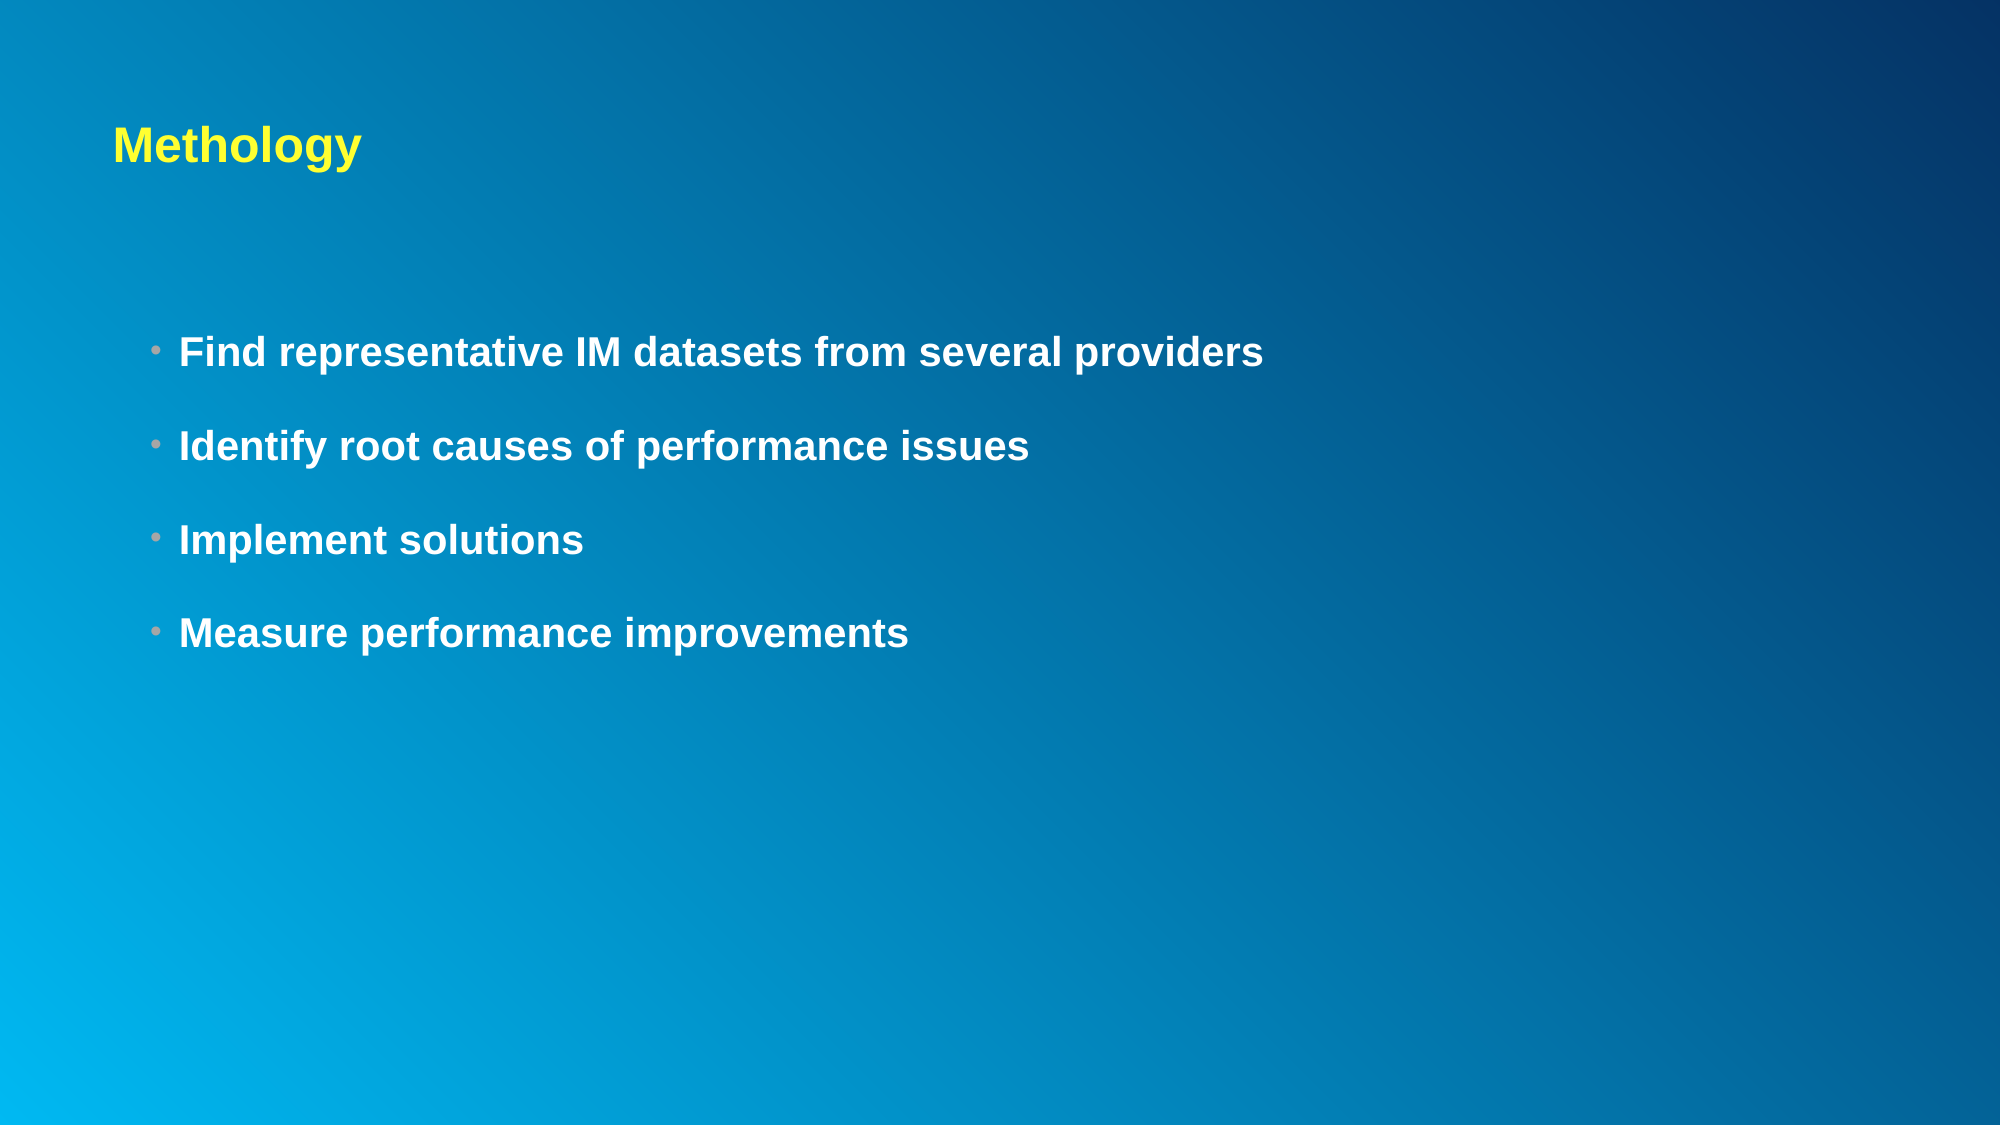

# Methology
Find representative IM datasets from several providers
Identify root causes of performance issues
Implement solutions
Measure performance improvements